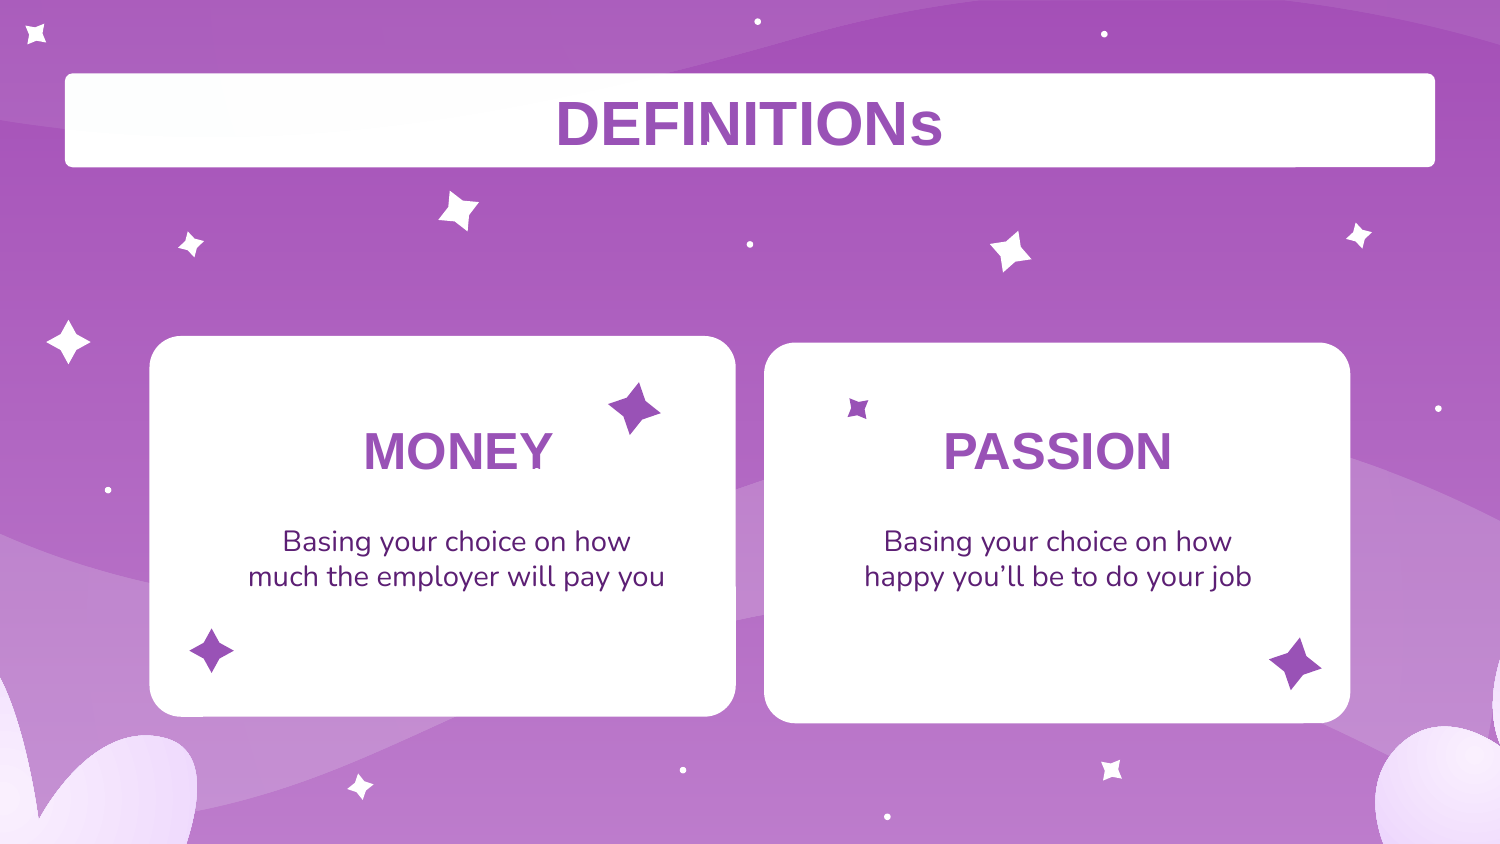

# DEFINITIONs

MONEY
PASSION

Basing your choice on how much the employer will pay you
Basing your choice on how happy you’ll be to do your job